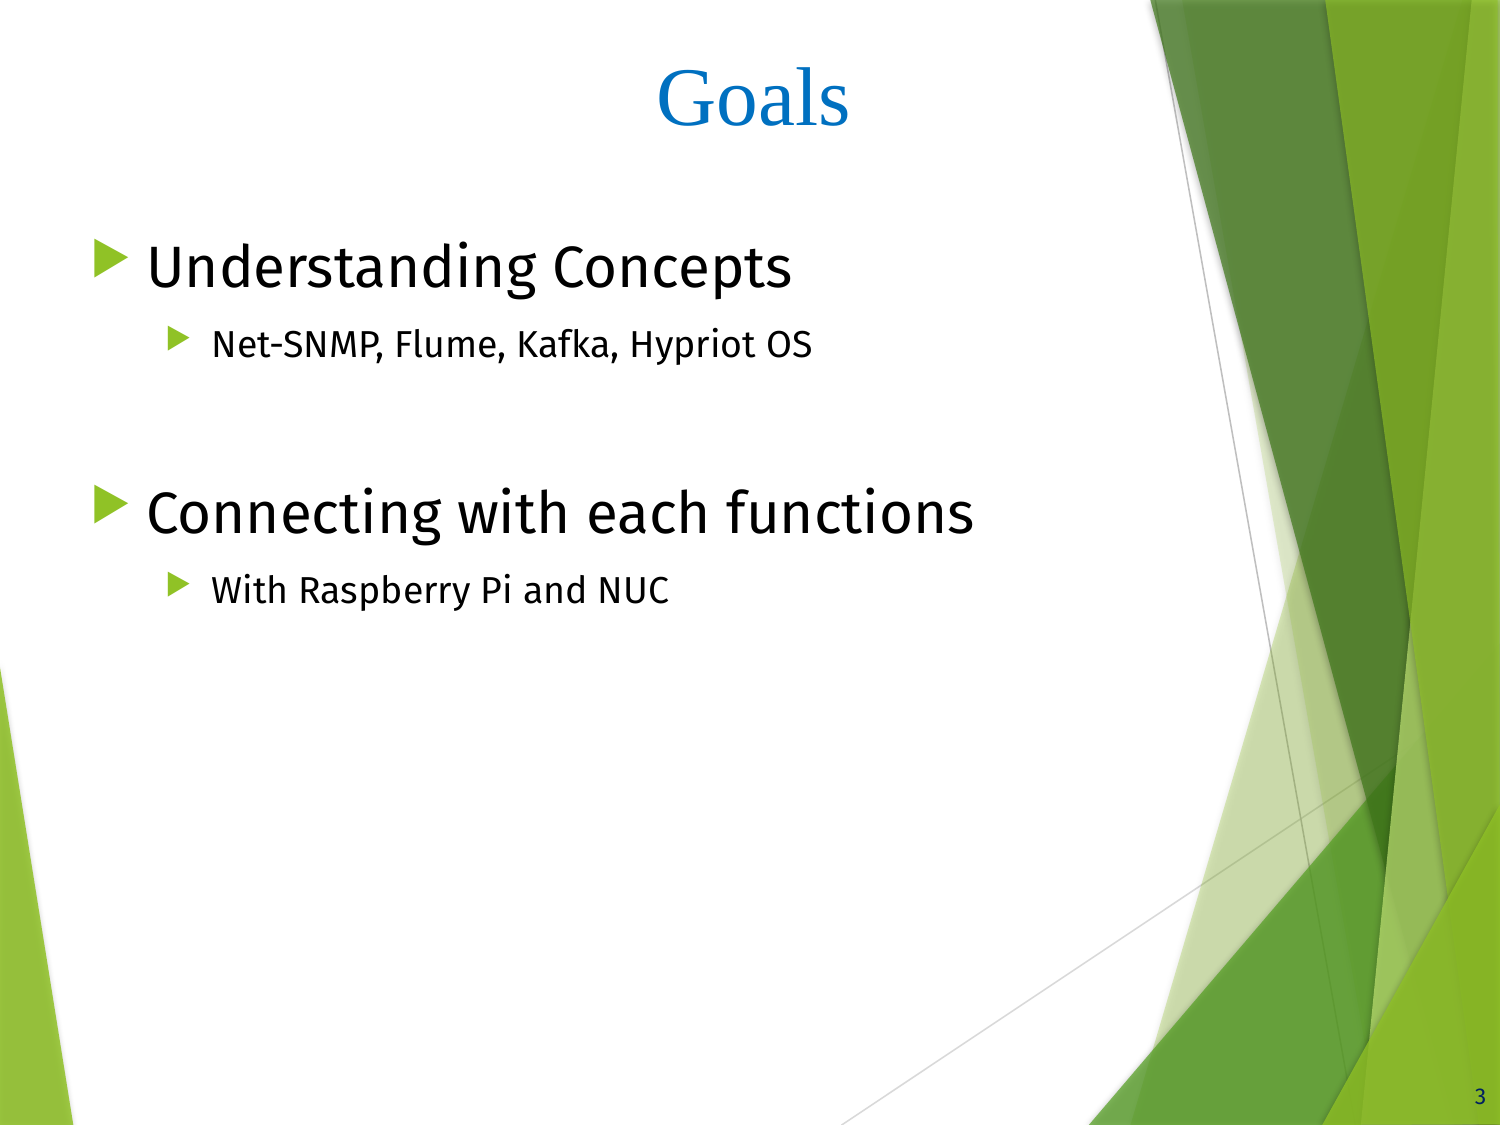

Goals
Understanding Concepts
Net-SNMP, Flume, Kafka, Hypriot OS

Connecting with each functions
With Raspberry Pi and NUC

3